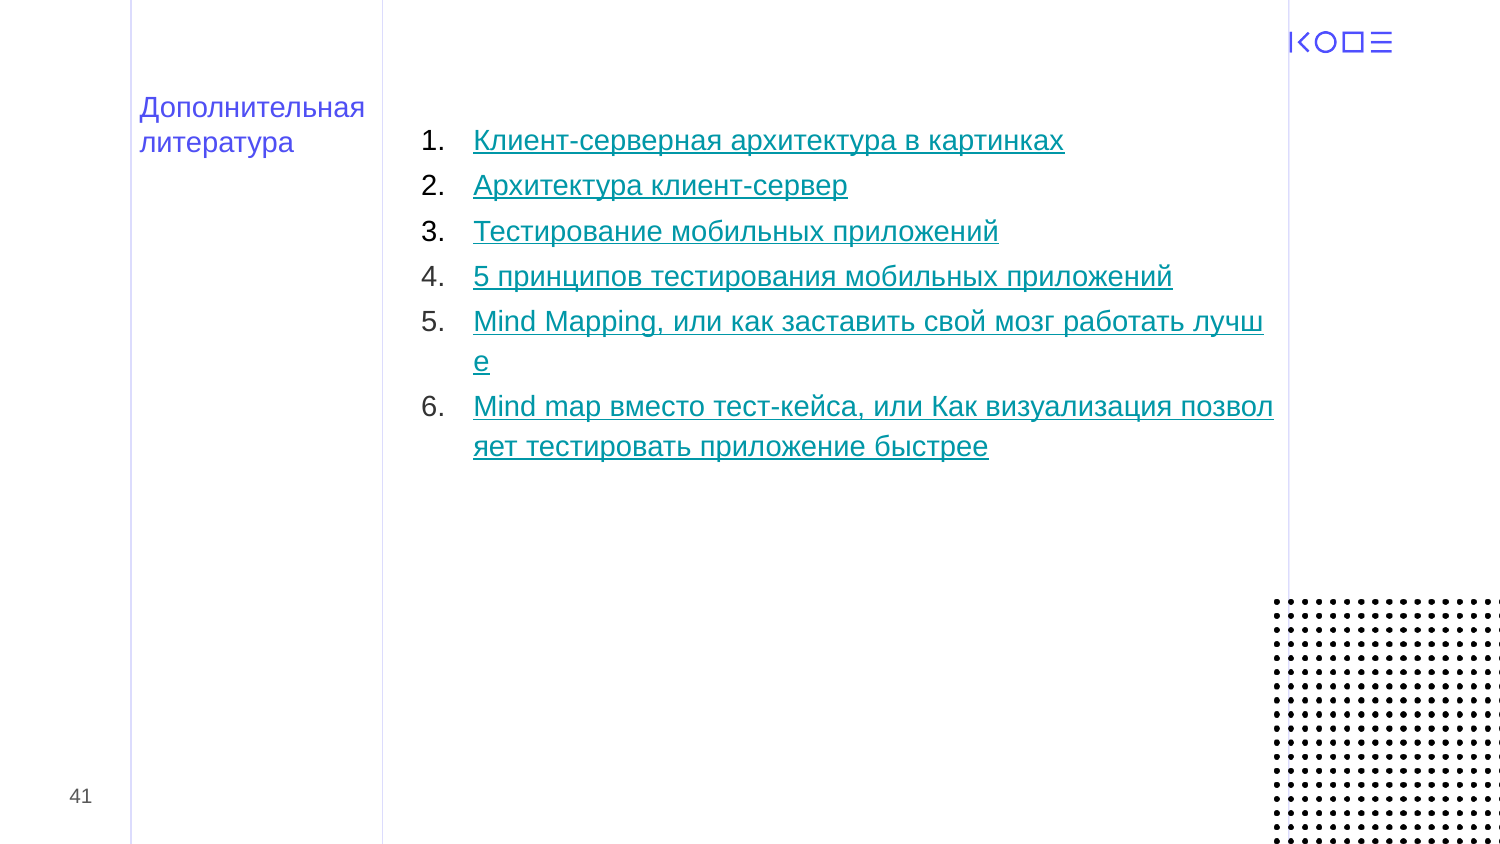

# Дополнительная литература
Клиент-серверная архитектура в картинках
Архитектура клиент-сервер
Тестирование мобильных приложений
5 принципов тестирования мобильных приложений
Mind Mapping, или как заставить свой мозг работать лучше
Mind map вместо тест-кейса, или Как визуализация позволяет тестировать приложение быстрее

41